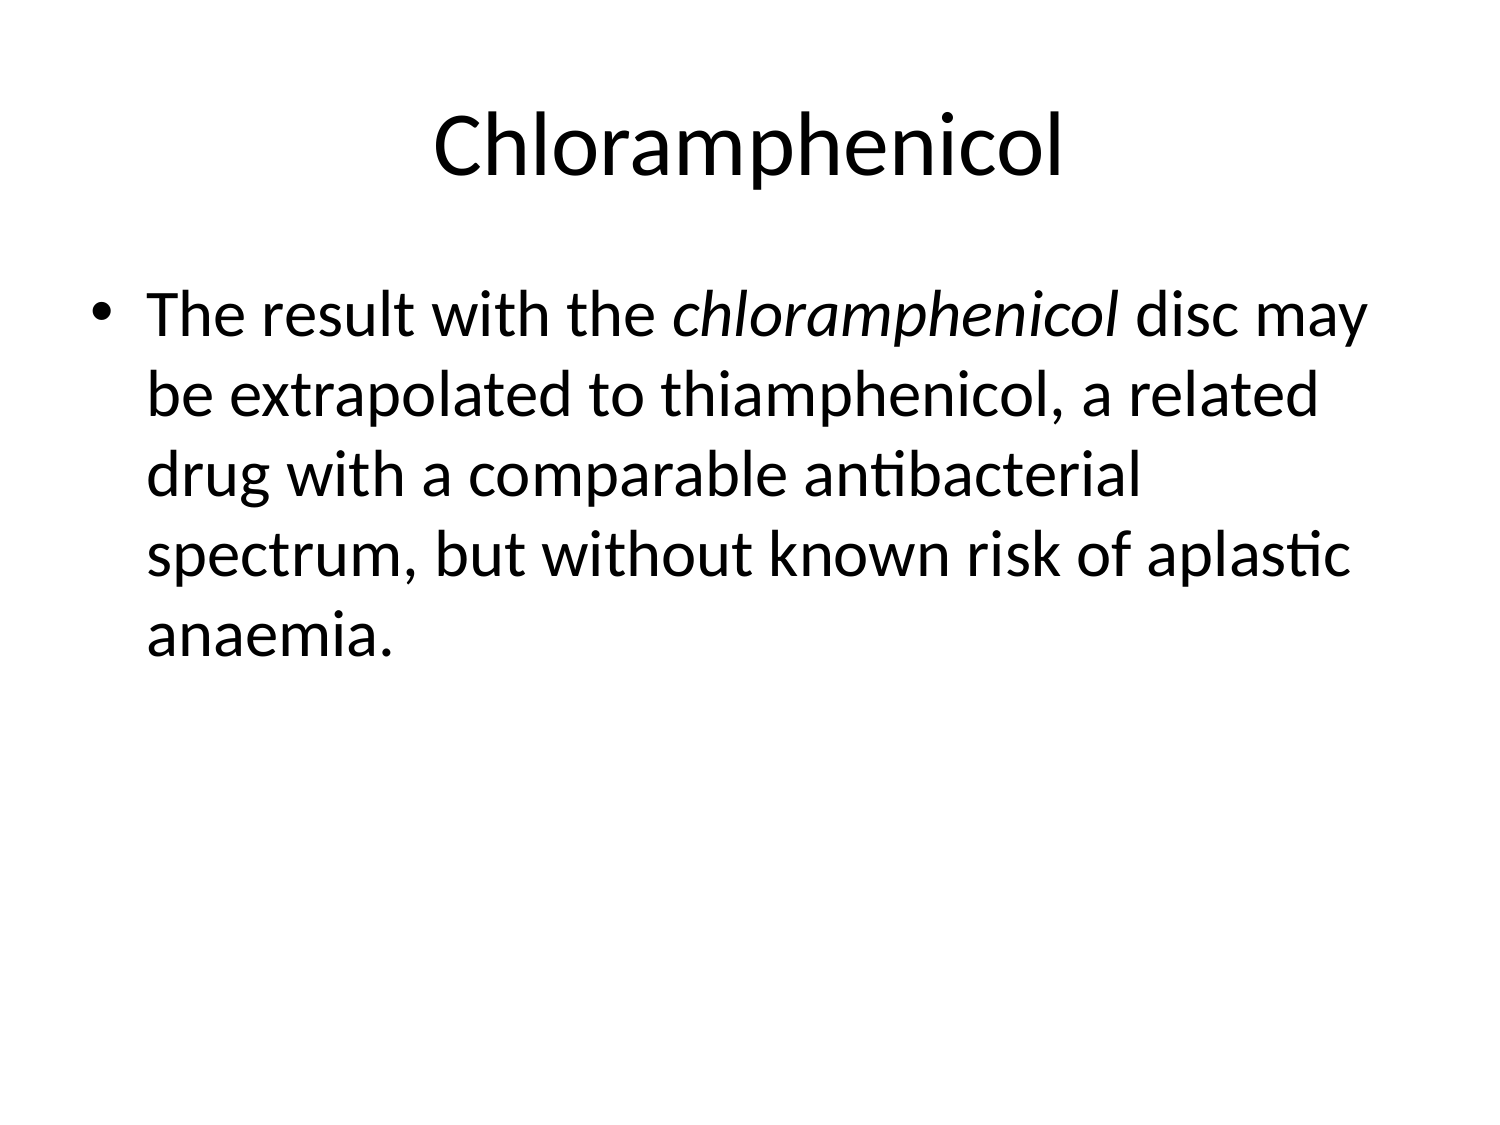

# Chloramphenicol
The result with the chloramphenicol disc may be extrapolated to thiamphenicol, a related drug with a comparable antibacterial spectrum, but without known risk of aplastic anaemia.